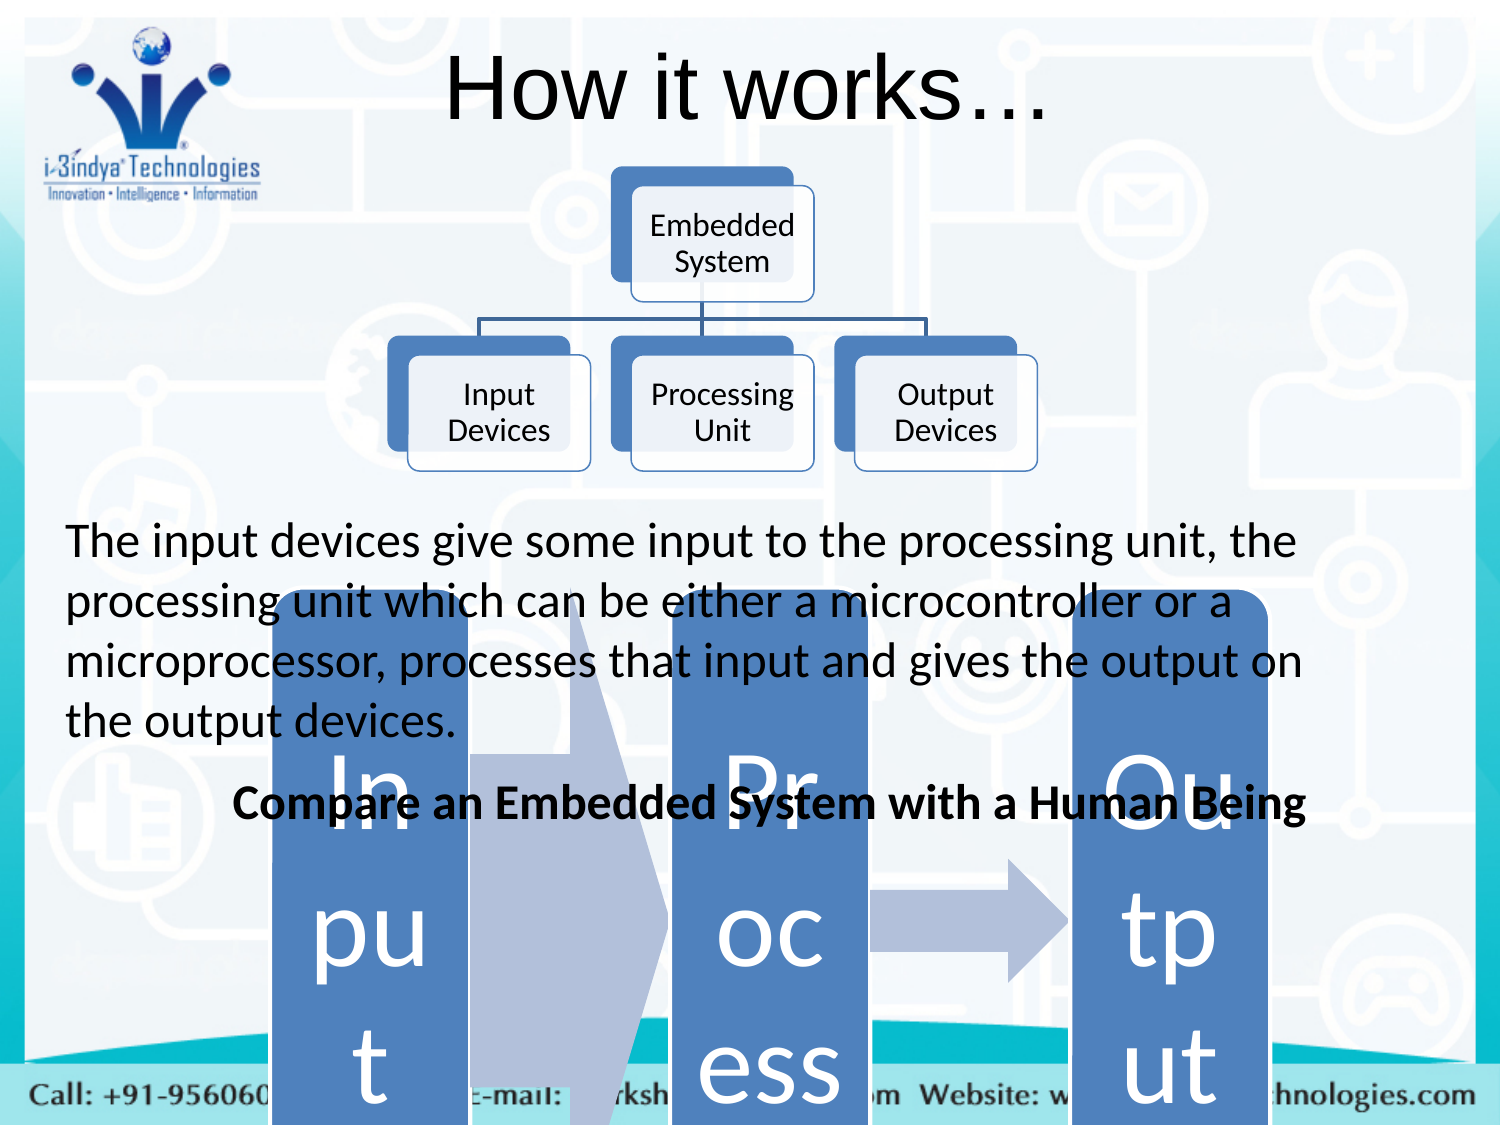

# How it works…
Embedded System
Input Devices
Processing Unit
Output Devices
The input devices give some input to the processing unit, the processing unit which can be either a microcontroller or a microprocessor, processes that input and gives the output on the output devices.

Input
Process
Output
Compare an Embedded System with a Human Being